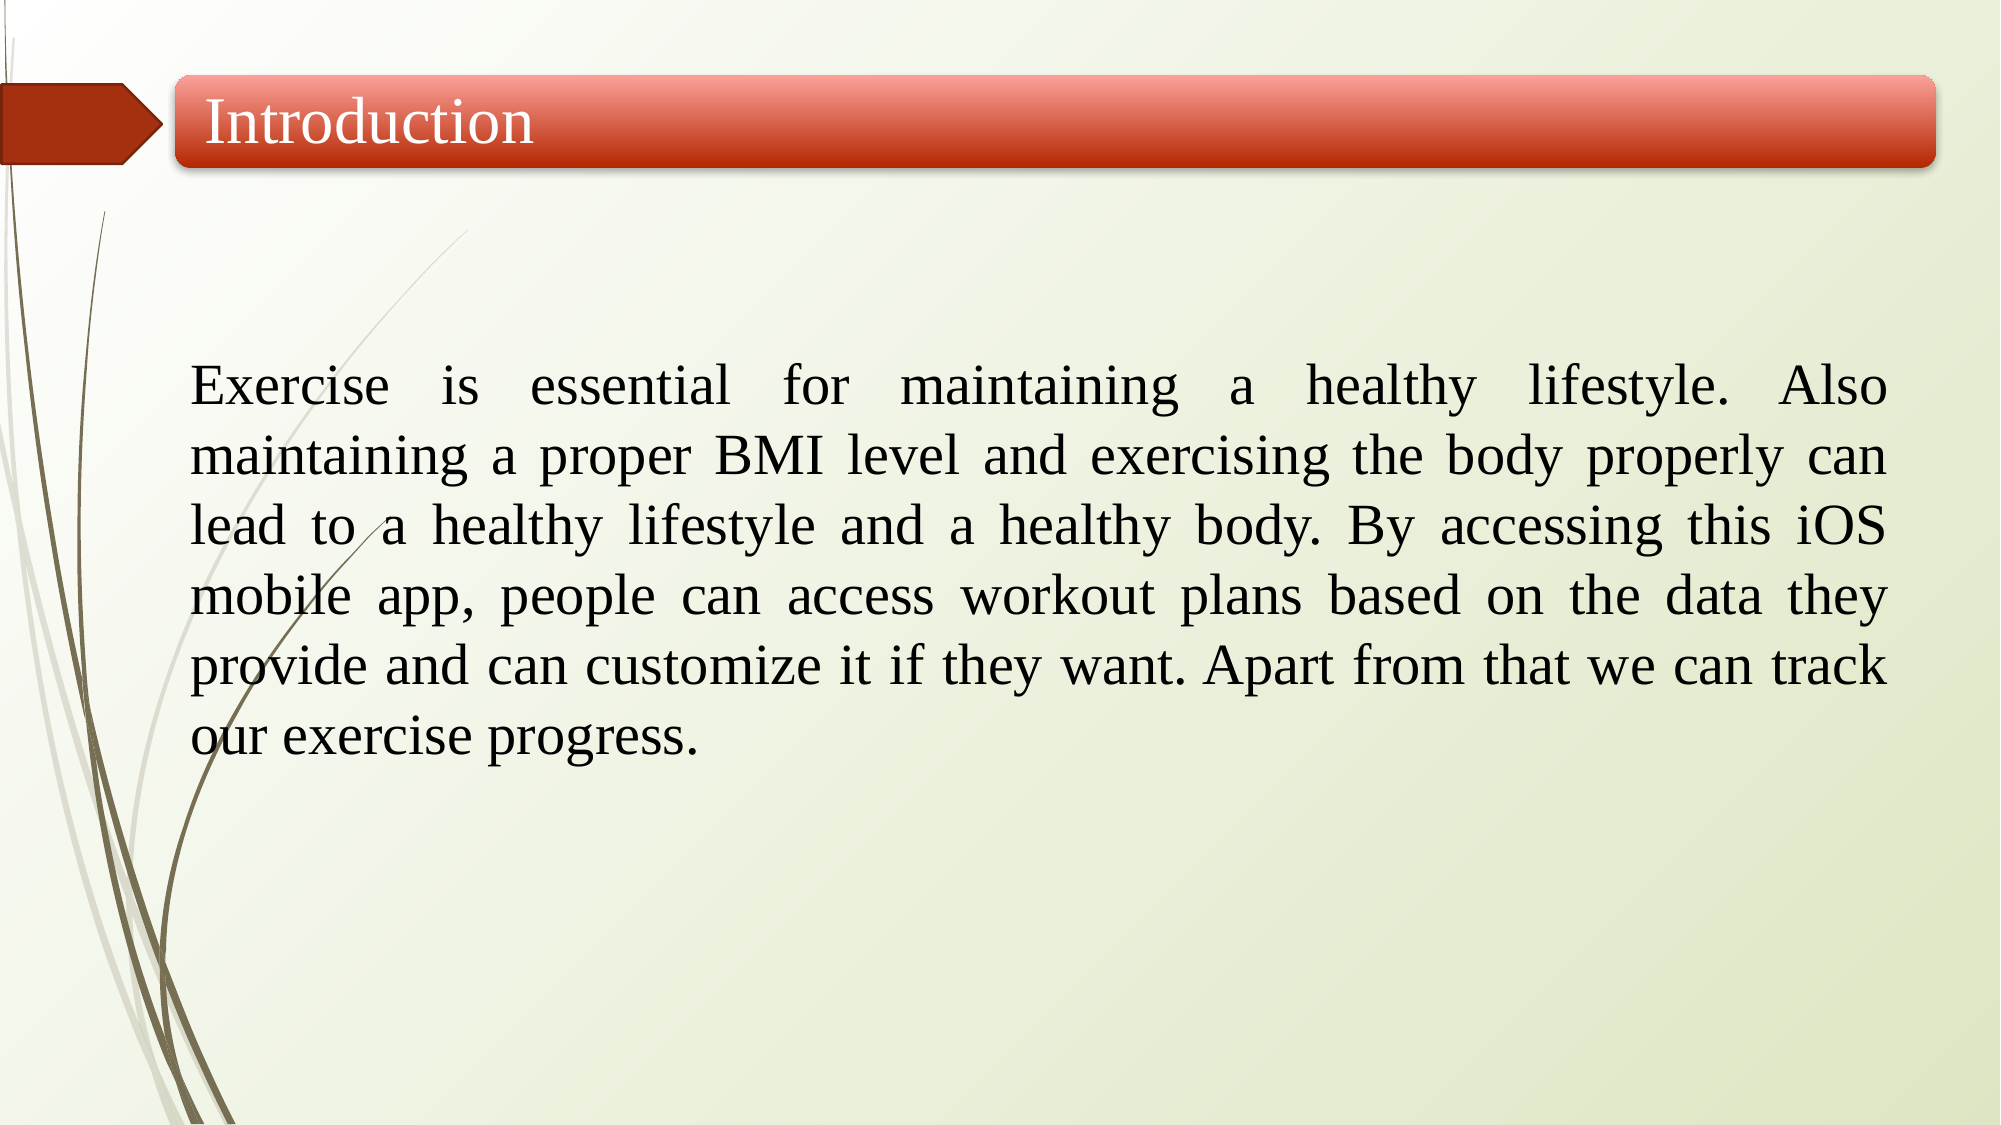

Introduction

Exercise is essential for maintaining a healthy lifestyle. Also maintaining a proper BMI level and exercising the body properly can lead to a healthy lifestyle and a healthy body. By accessing this iOS mobile app, people can access workout plans based on the data they provide and can customize it if they want. Apart from that we can track our exercise progress.